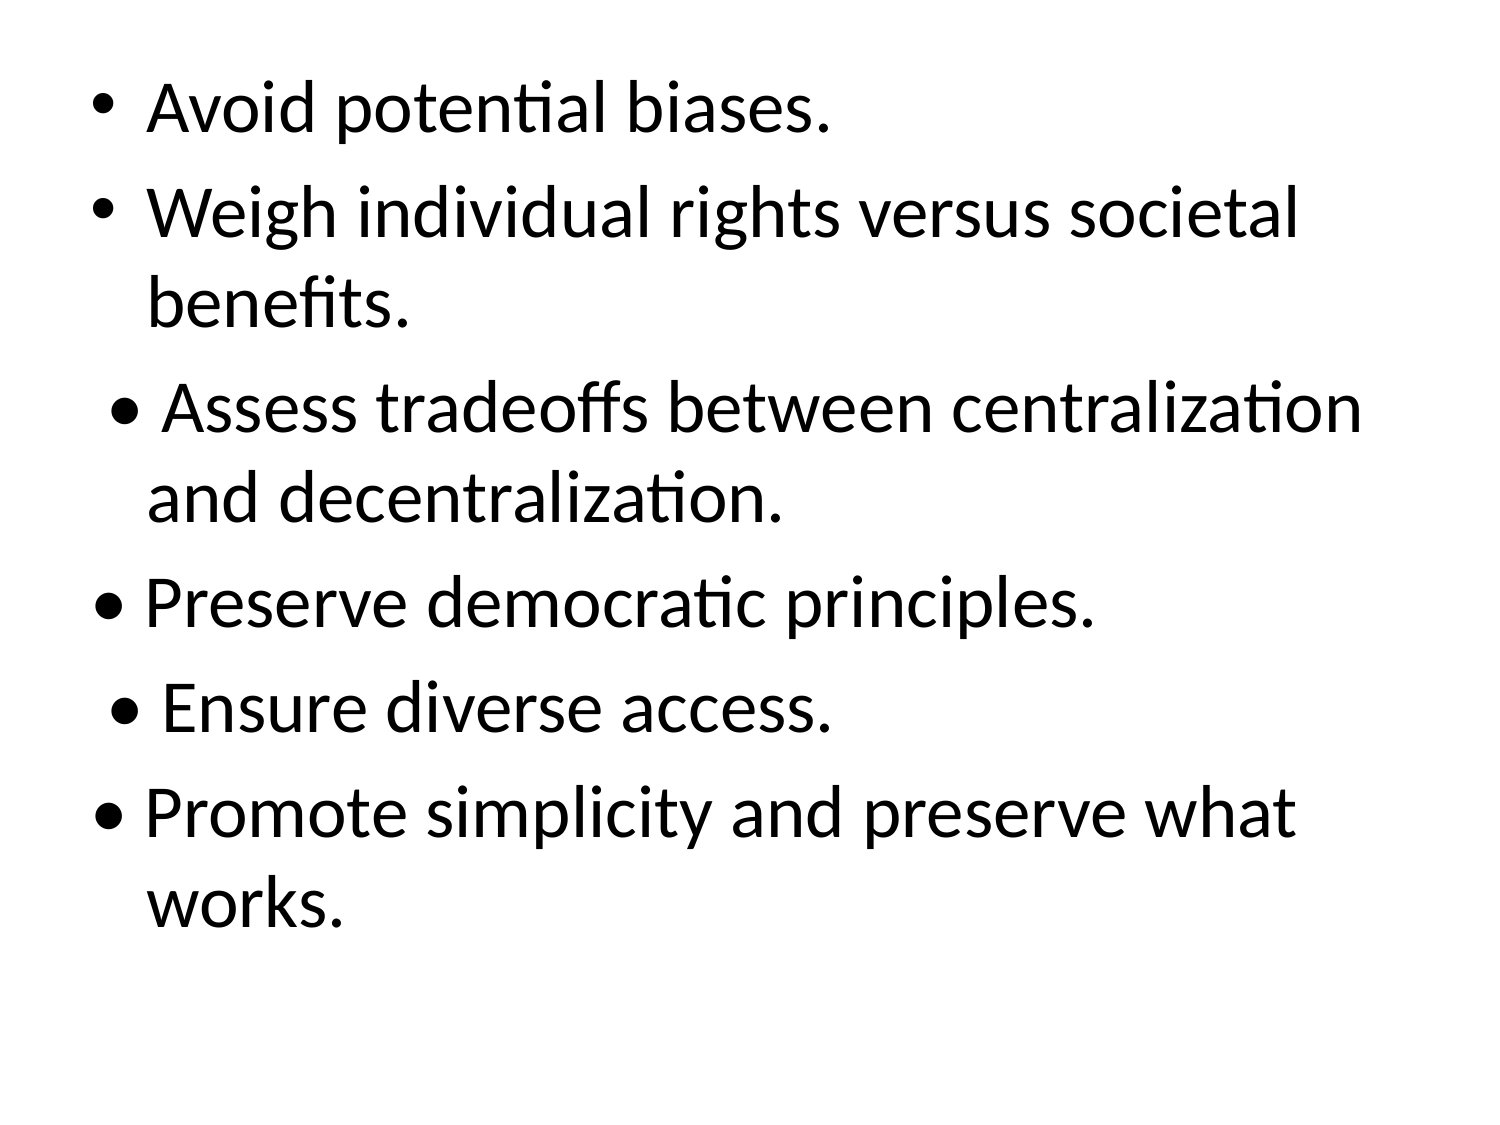

Avoid potential biases.
Weigh individual rights versus societal benefits.
 • Assess tradeoffs between centralization and decentralization.
• Preserve democratic principles.
 • Ensure diverse access.
• Promote simplicity and preserve what works.